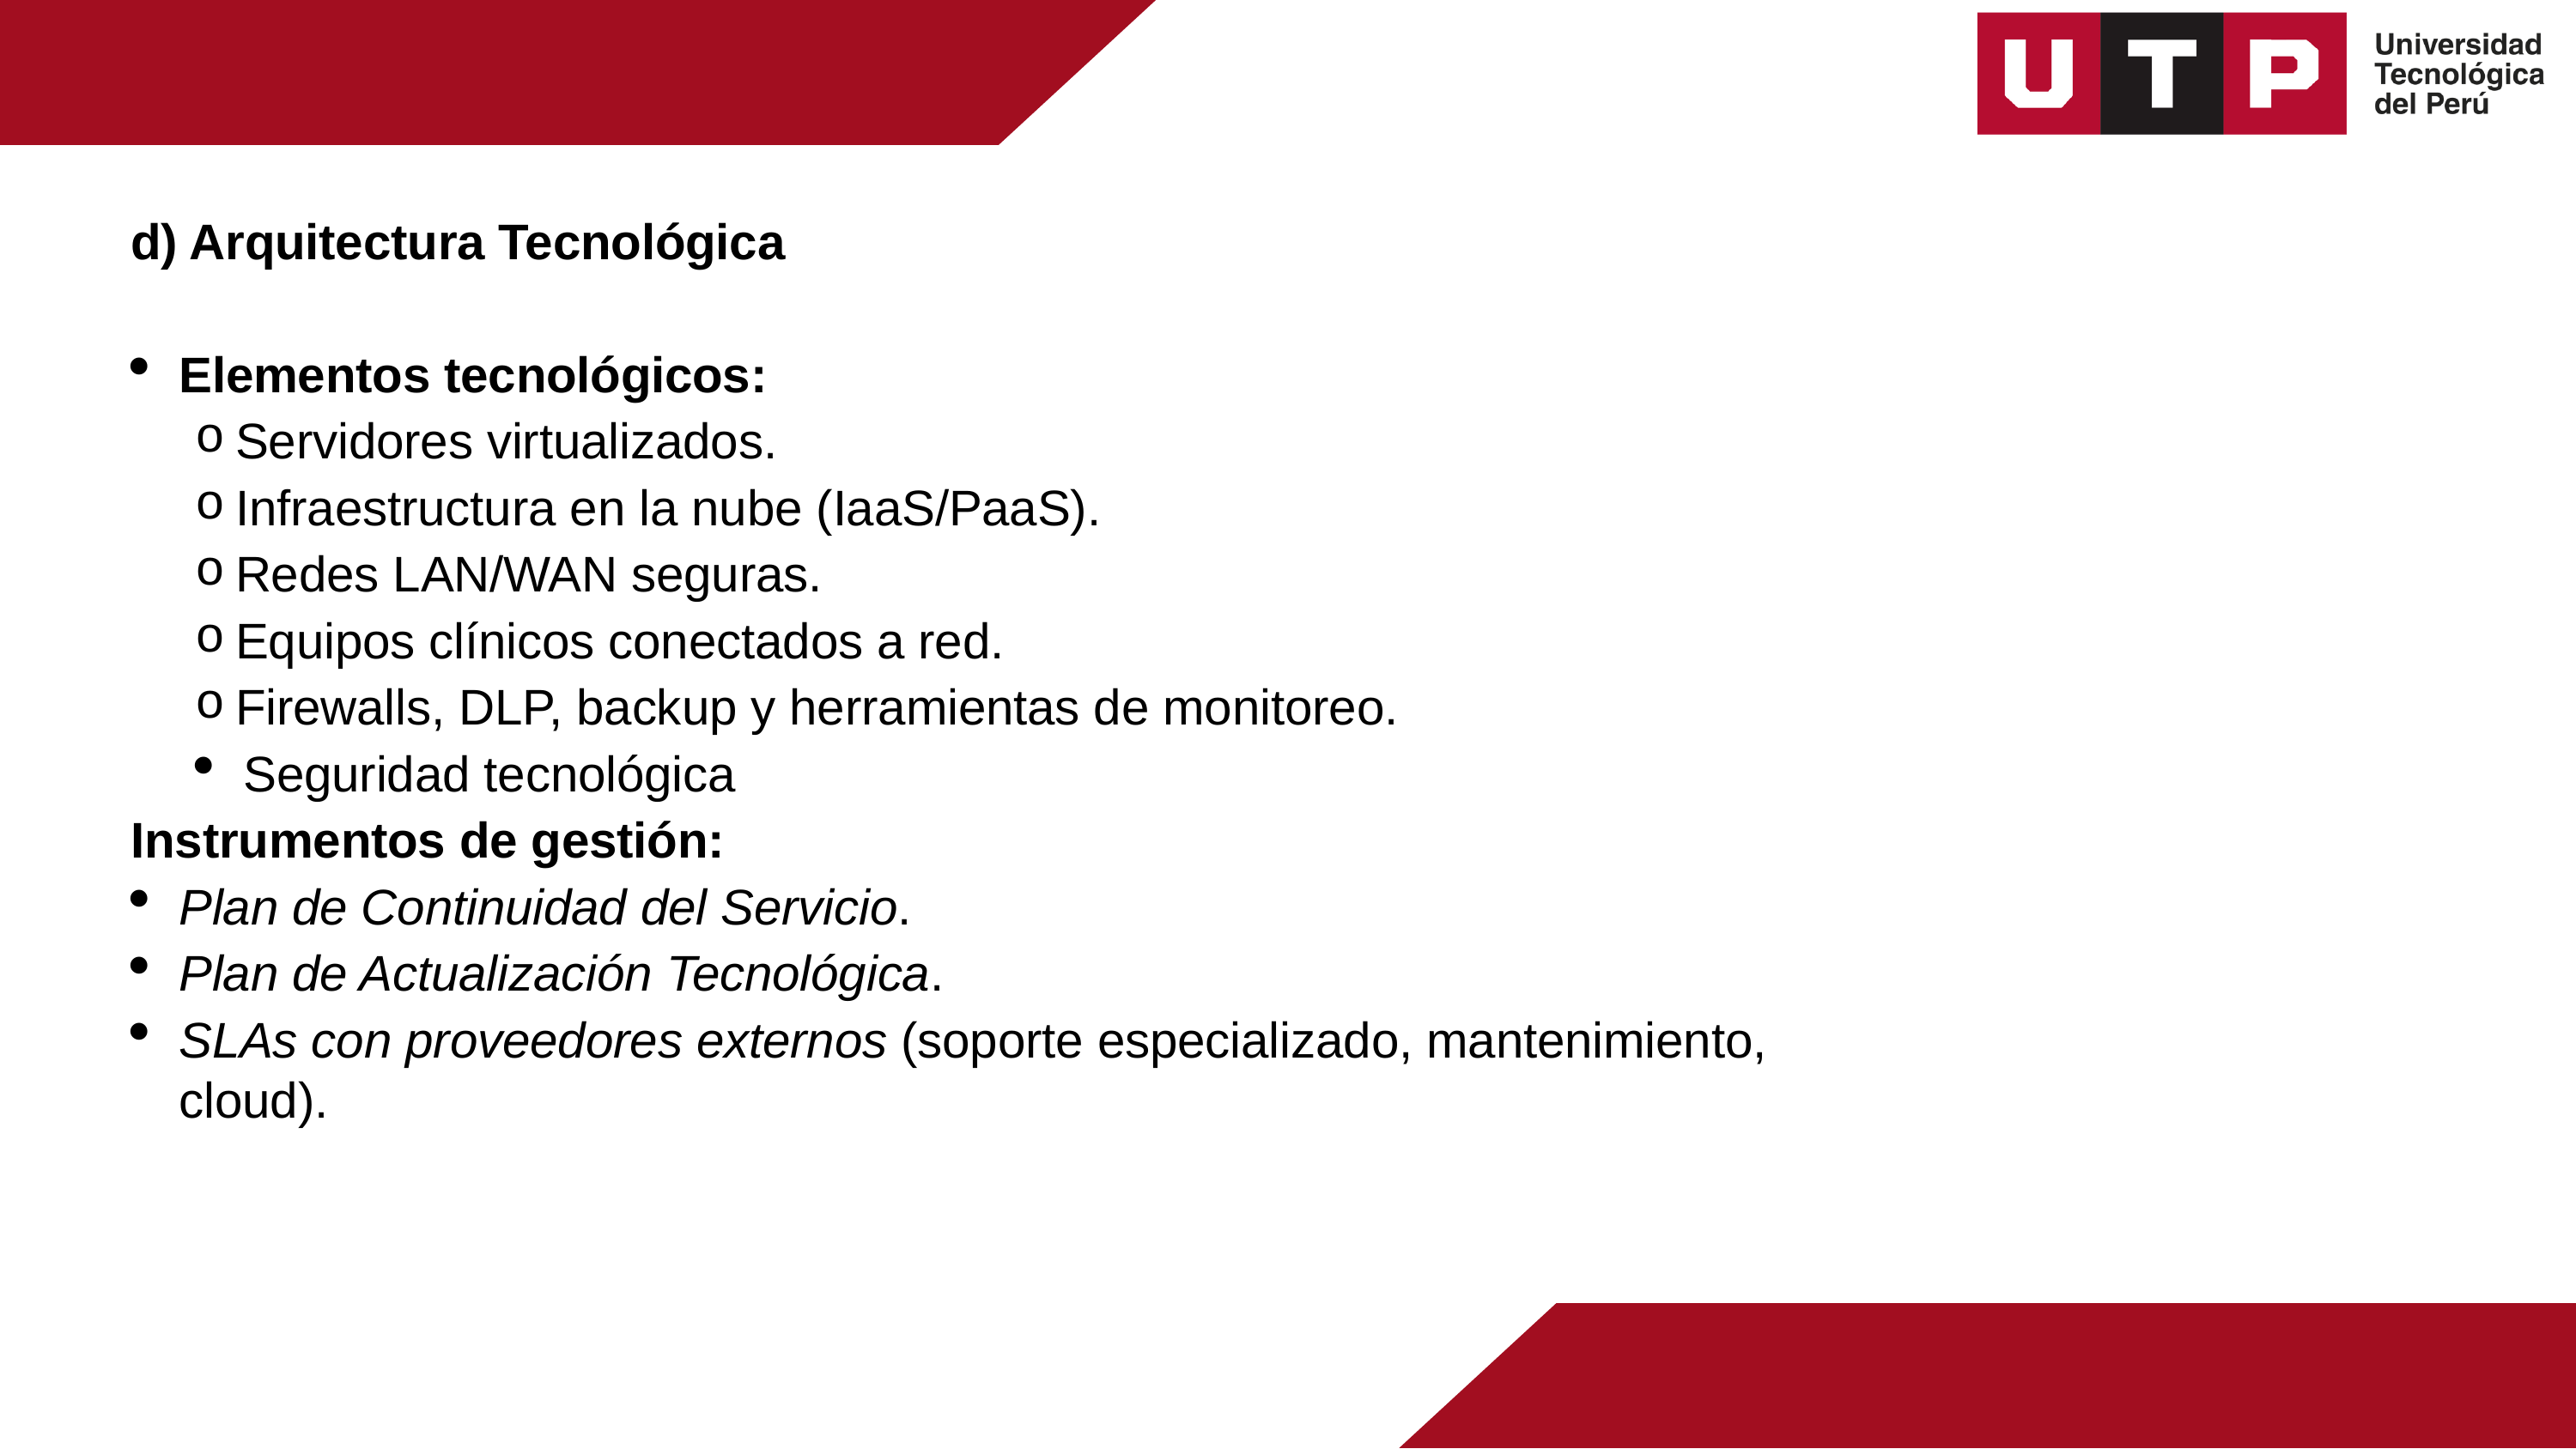

d) Arquitectura Tecnológica

Elementos tecnológicos:
Servidores virtualizados.
Infraestructura en la nube (IaaS/PaaS).
Redes LAN/WAN seguras.
Equipos clínicos conectados a red.
Firewalls, DLP, backup y herramientas de monitoreo.
Seguridad tecnológica
Instrumentos de gestión:
Plan de Continuidad del Servicio.
Plan de Actualización Tecnológica.
SLAs con proveedores externos (soporte especializado, mantenimiento, cloud).